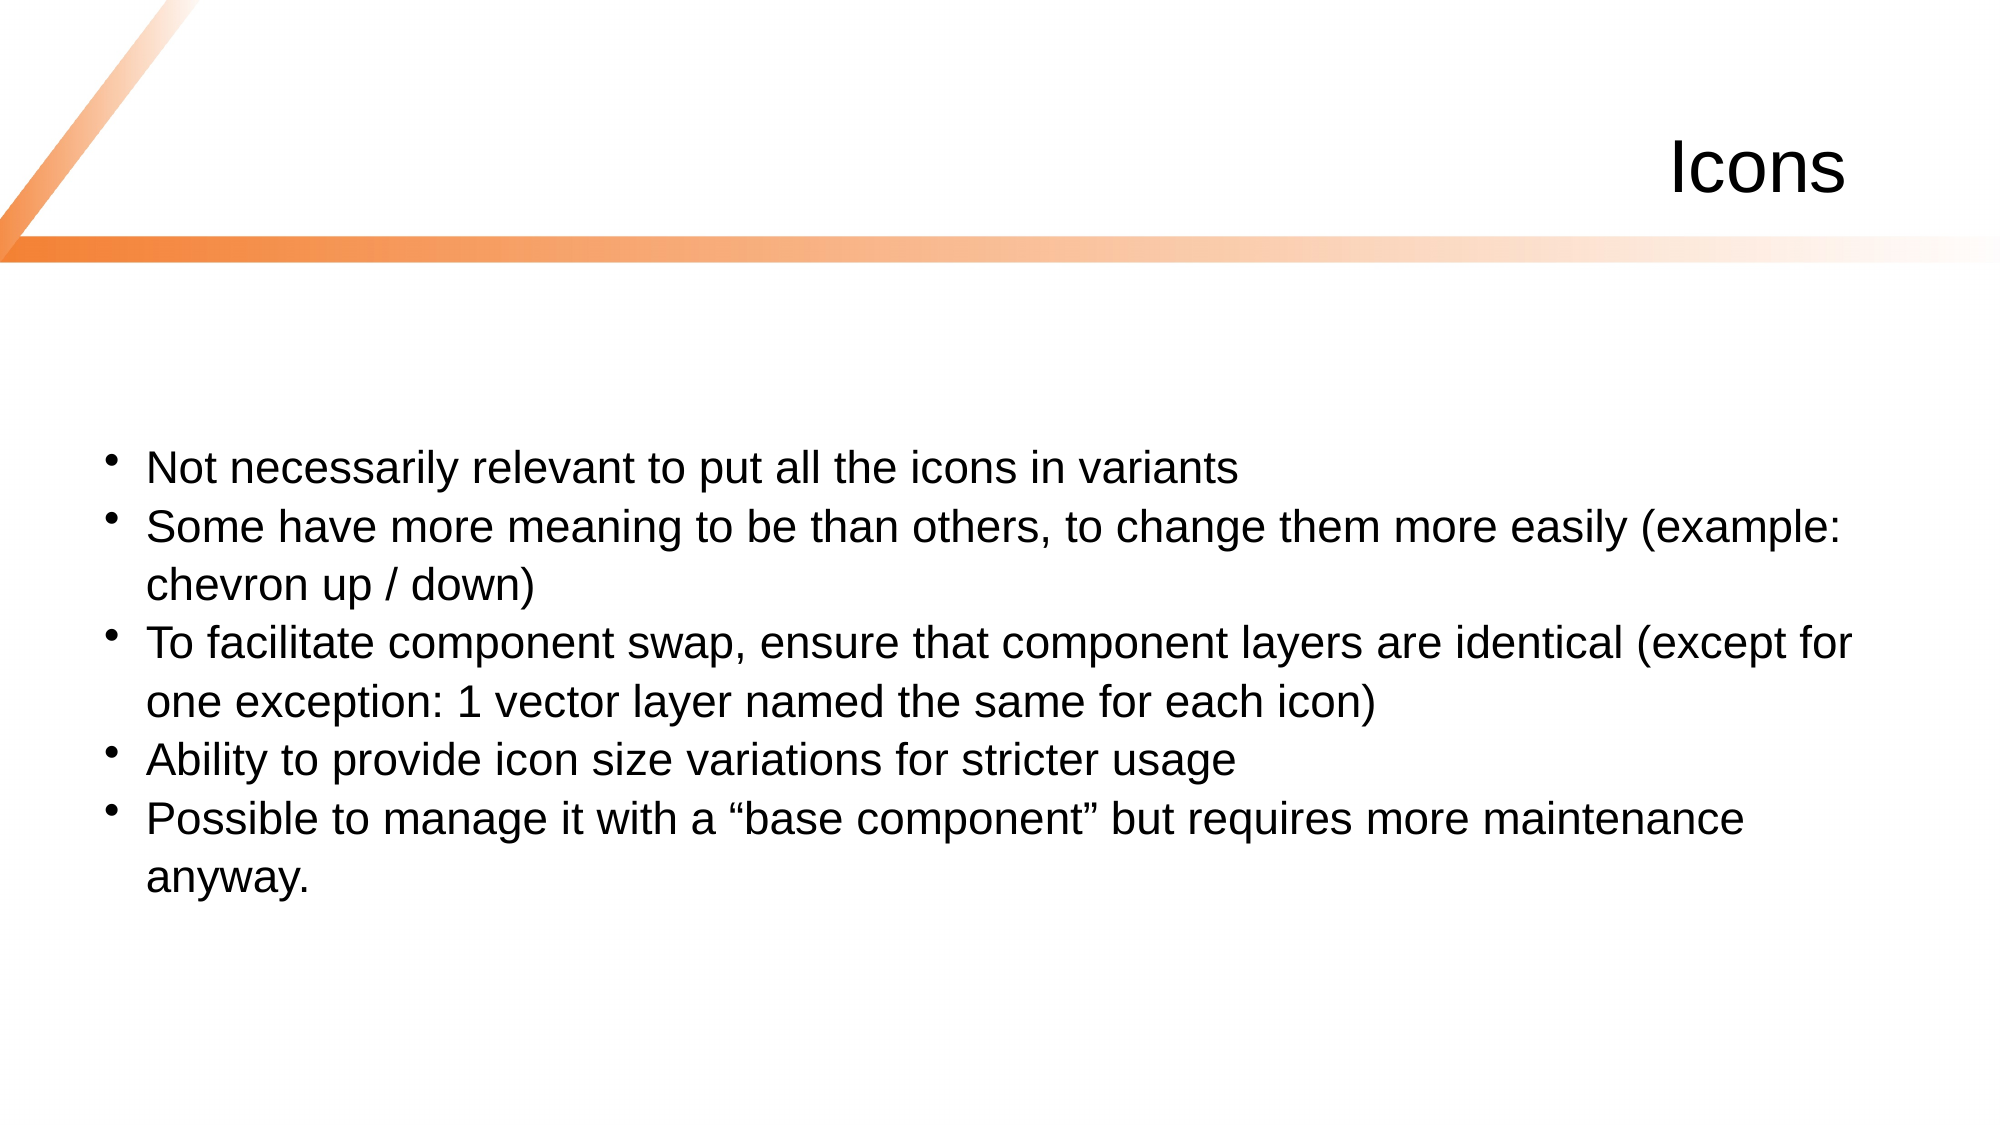

# Icons
Not necessarily relevant to put all the icons in variants
Some have more meaning to be than others, to change them more easily (example: chevron up / down)
To facilitate component swap, ensure that component layers are identical (except for one exception: 1 vector layer named the same for each icon)
Ability to provide icon size variations for stricter usage
Possible to manage it with a “base component” but requires more maintenance anyway.